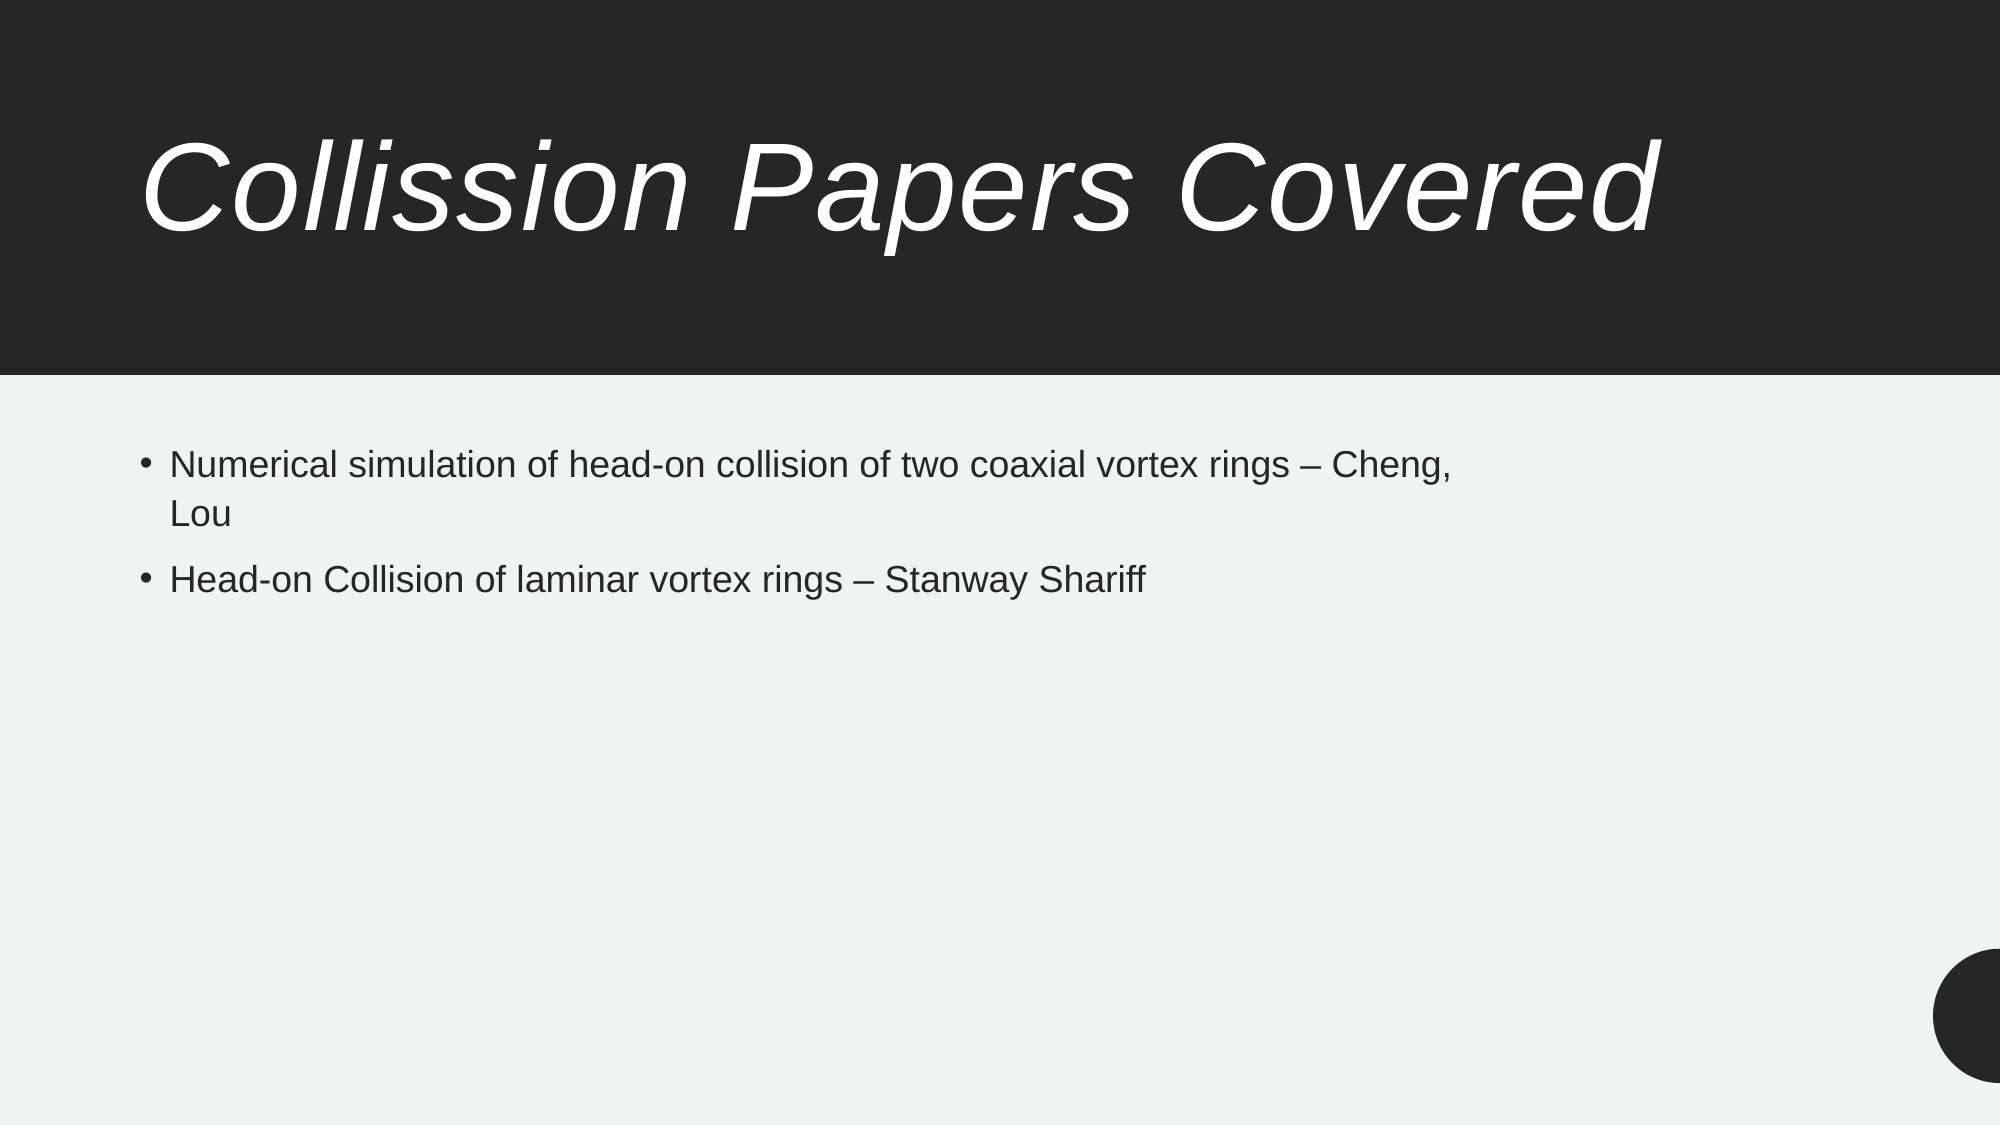

# Collission Papers Covered
Numerical simulation of head-on collision of two coaxial vortex rings – Cheng, Lou
Head-on Collision of laminar vortex rings – Stanway Shariff